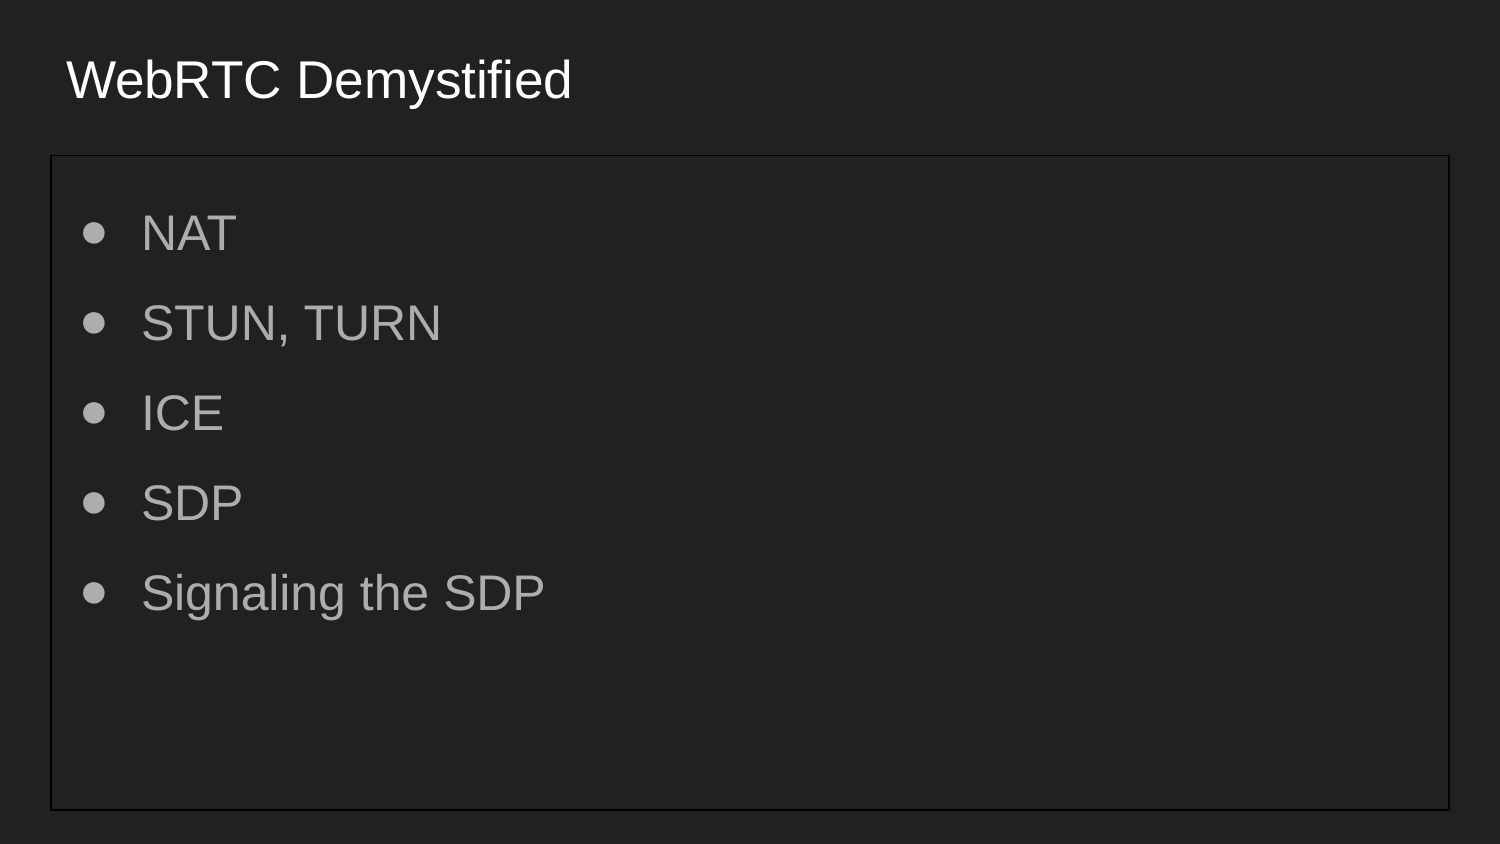

# WebRTC Demystified
NAT
STUN, TURN
ICE
SDP
Signaling the SDP